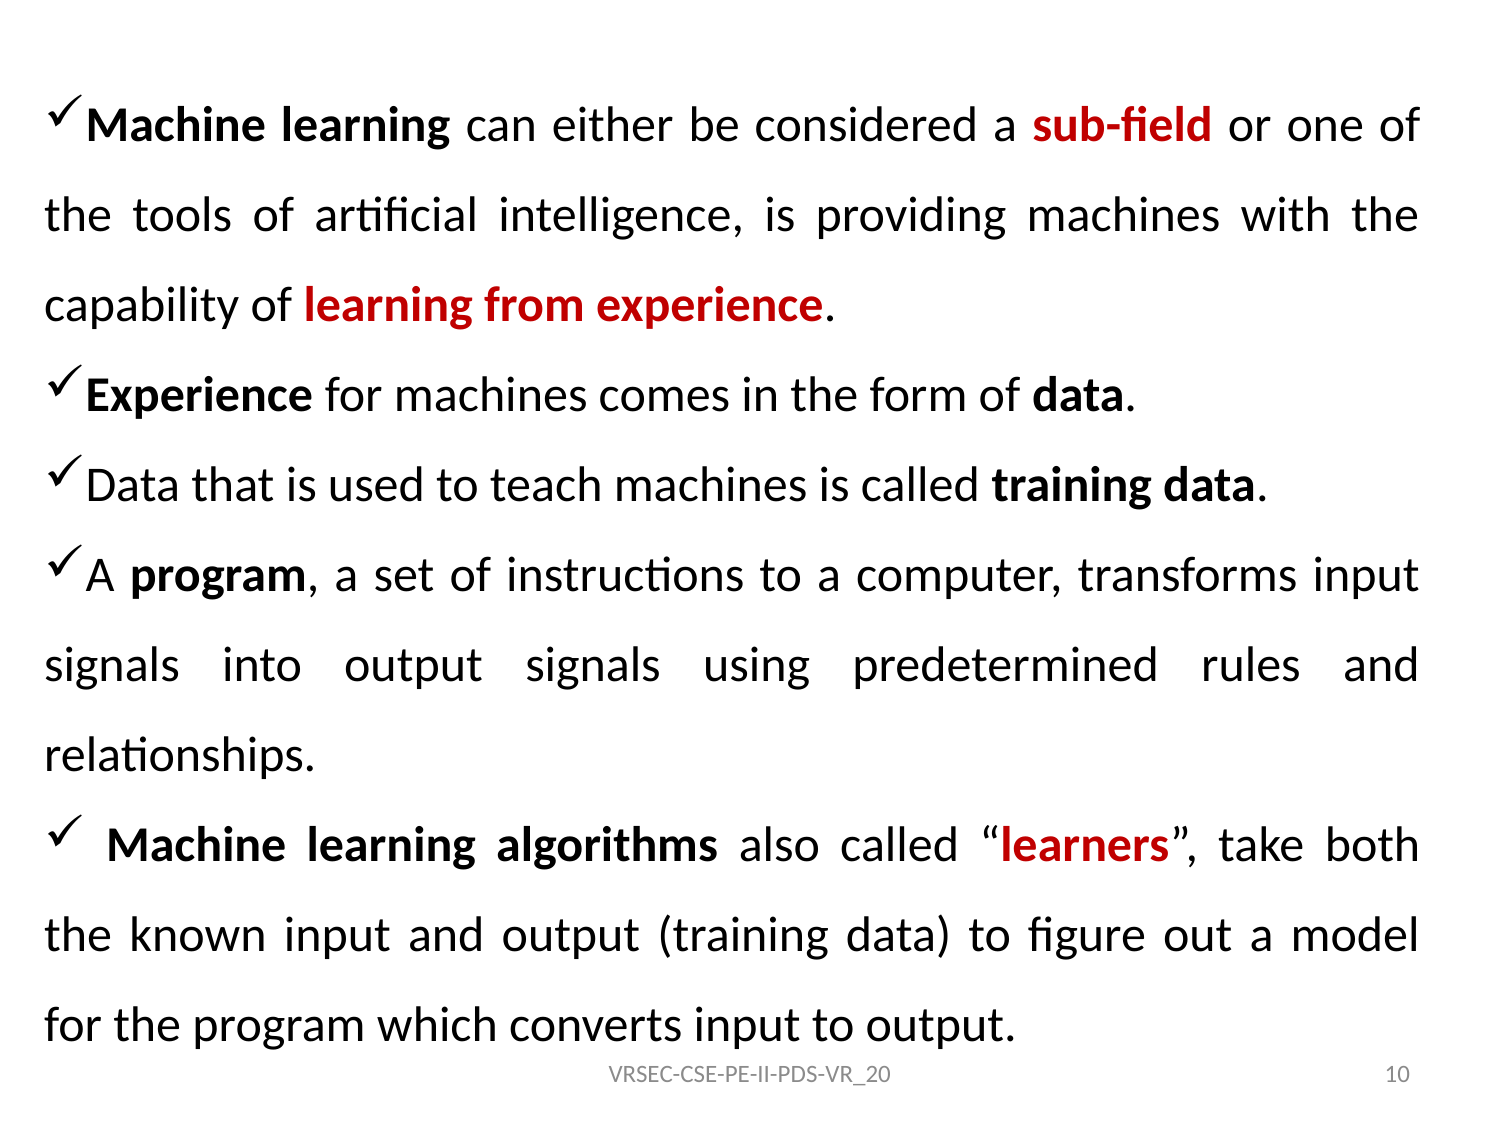

Machine learning can either be considered a sub-field or one of the tools of artificial intelligence, is providing machines with the capability of learning from experience.
Experience for machines comes in the form of data.
Data that is used to teach machines is called training data.
A program, a set of instructions to a computer, transforms input signals into output signals using predetermined rules and relationships.
 Machine learning algorithms also called “learners”, take both the known input and output (training data) to figure out a model for the program which converts input to output.
VRSEC-CSE-PE-II-PDS-VR_20
10